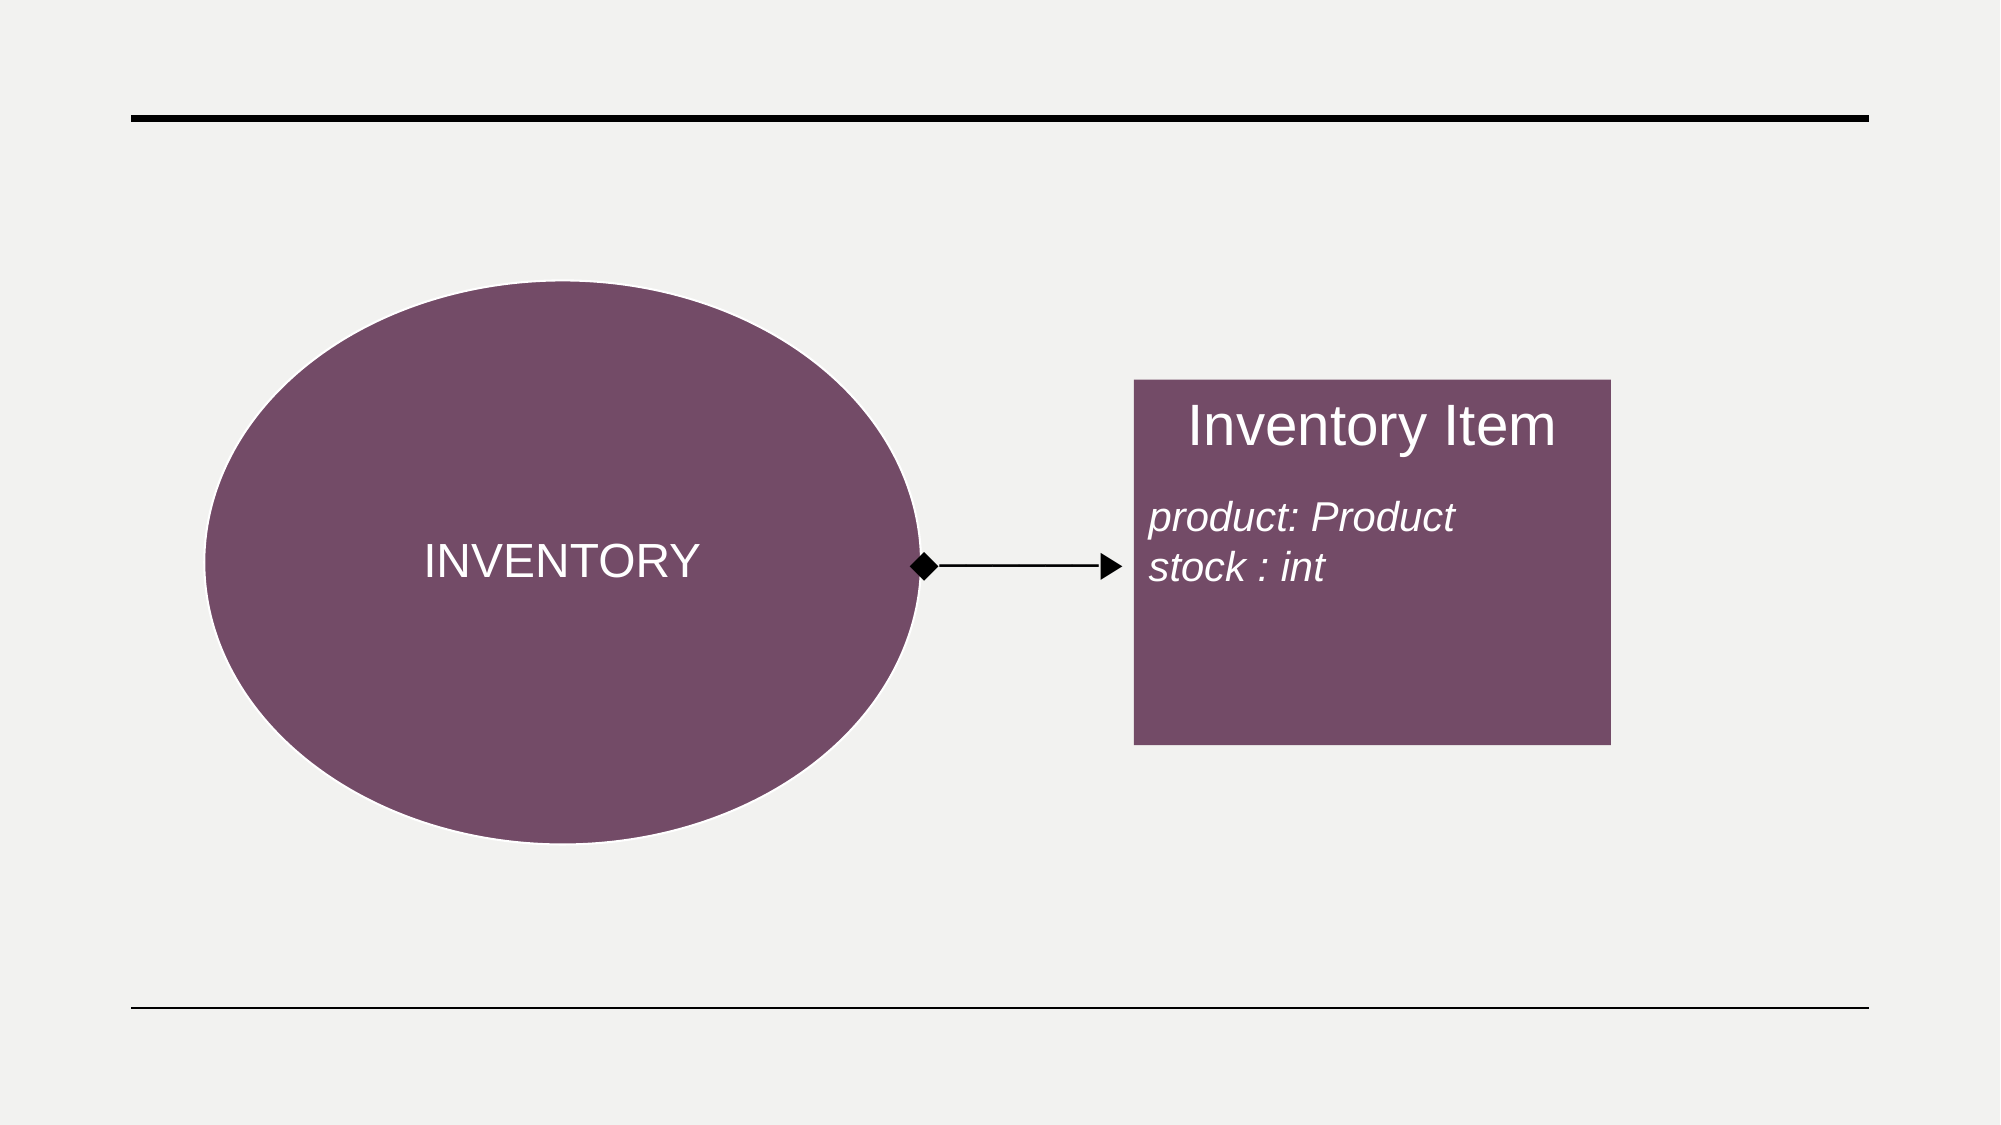

INVENTORY

Inventory Item
product: Product
stock : int
◆──────▶